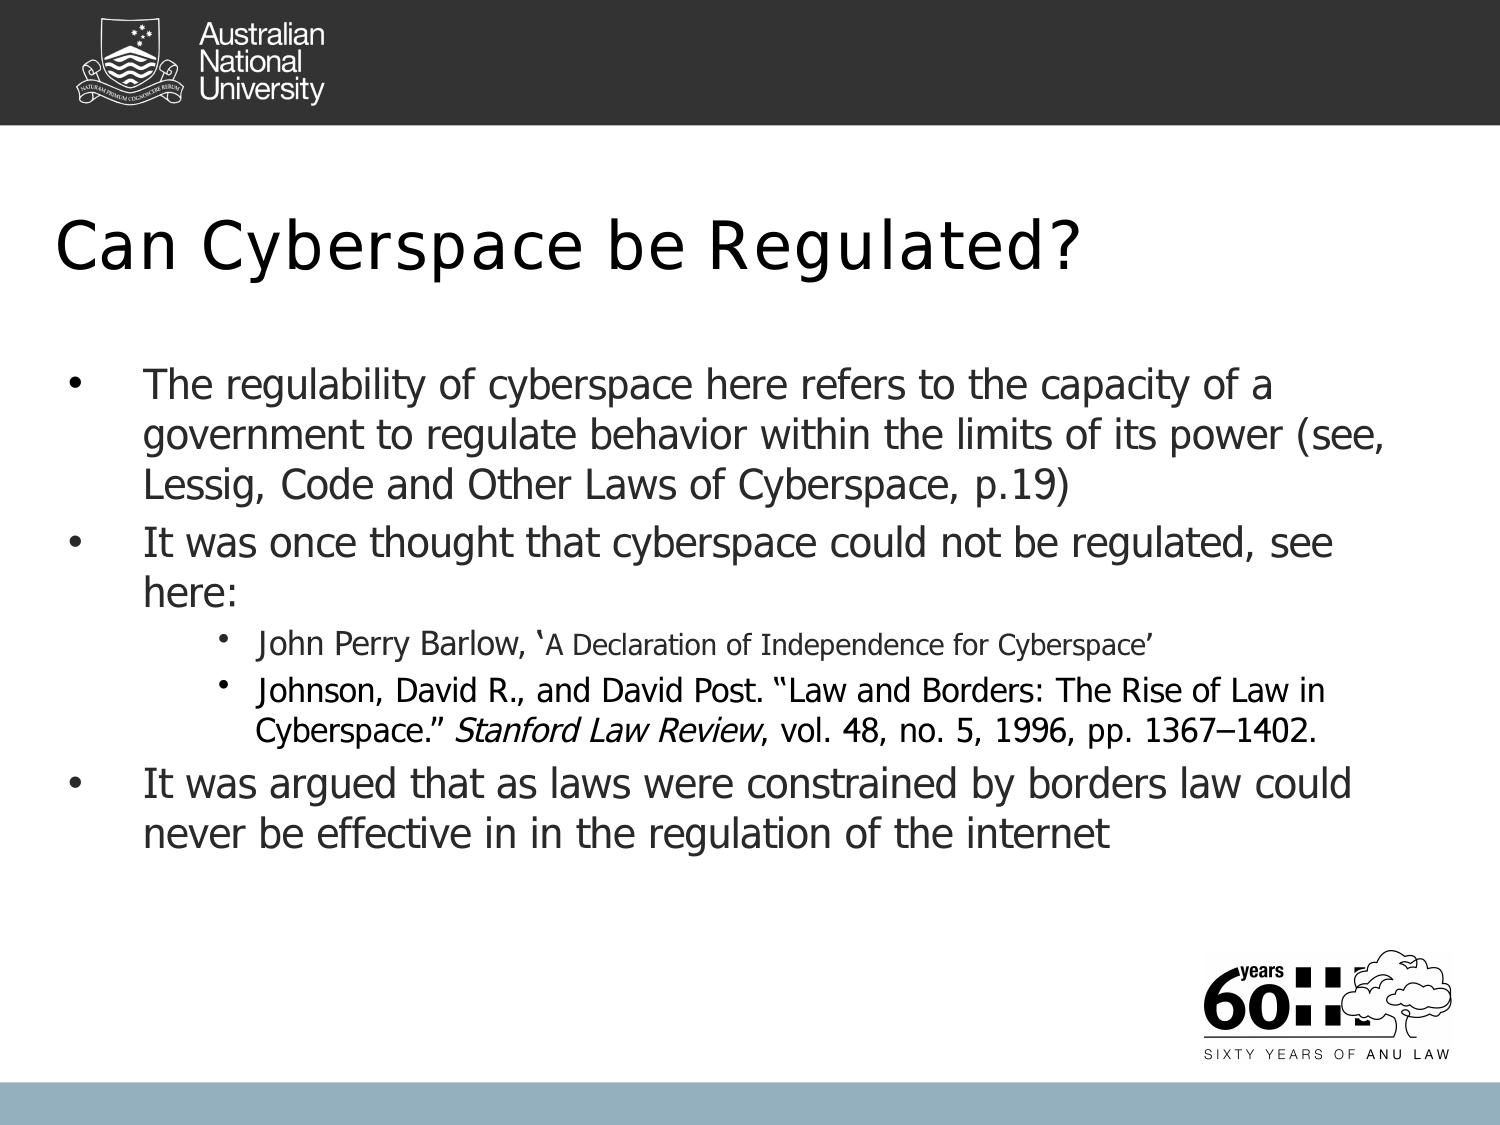

# Can Cyberspace be Regulated?
The regulability of cyberspace here refers to the capacity of a government to regulate behavior within the limits of its power (see, Lessig, Code and Other Laws of Cyberspace, p.19)
It was once thought that cyberspace could not be regulated, see here:
John Perry Barlow, ‘A Declaration of Independence for Cyberspace’
Johnson, David R., and David Post. “Law and Borders: The Rise of Law in Cyberspace.” Stanford Law Review, vol. 48, no. 5, 1996, pp. 1367–1402.
It was argued that as laws were constrained by borders law could never be effective in in the regulation of the internet